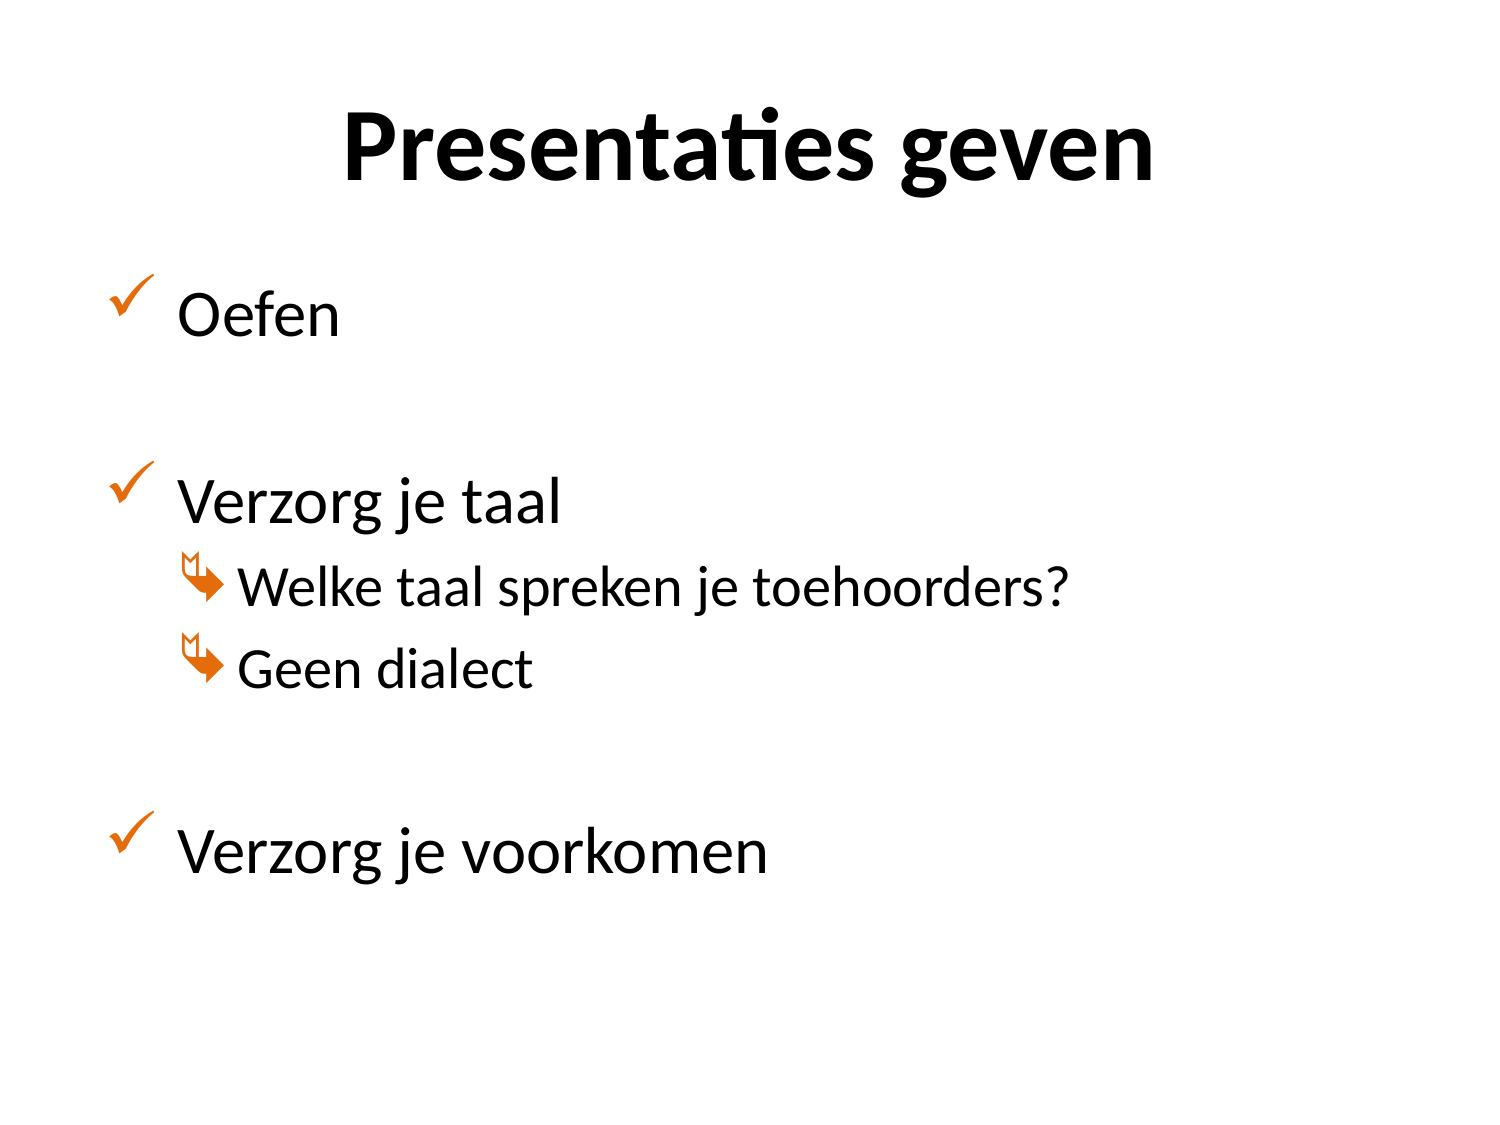

# Presentaties geven
Oefen

Verzorg je taal
Welke taal spreken je toehoorders?
Geen dialect

Verzorg je voorkomen